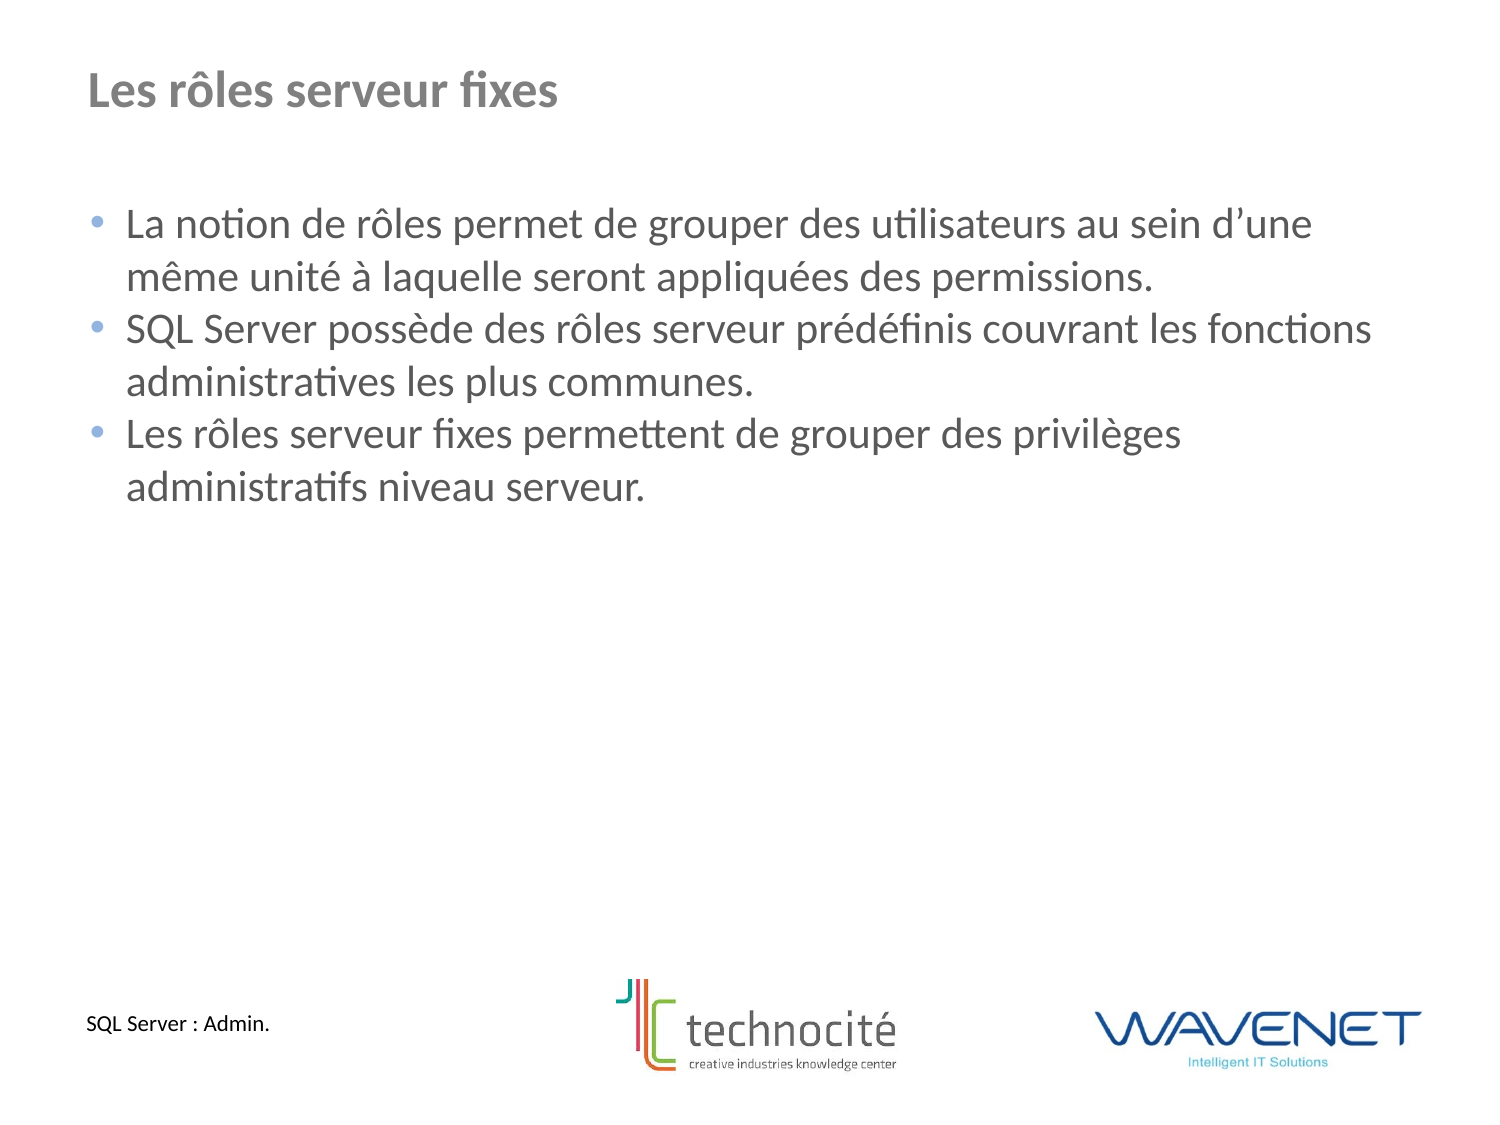

Les rôles serveur fixes
La notion de rôles permet de grouper des utilisateurs au sein d’une même unité à laquelle seront appliquées des permissions.
SQL Server possède des rôles serveur prédéfinis couvrant les fonctions administratives les plus communes.
Les rôles serveur fixes permettent de grouper des privilèges administratifs niveau serveur.
SQL Server : Admin.